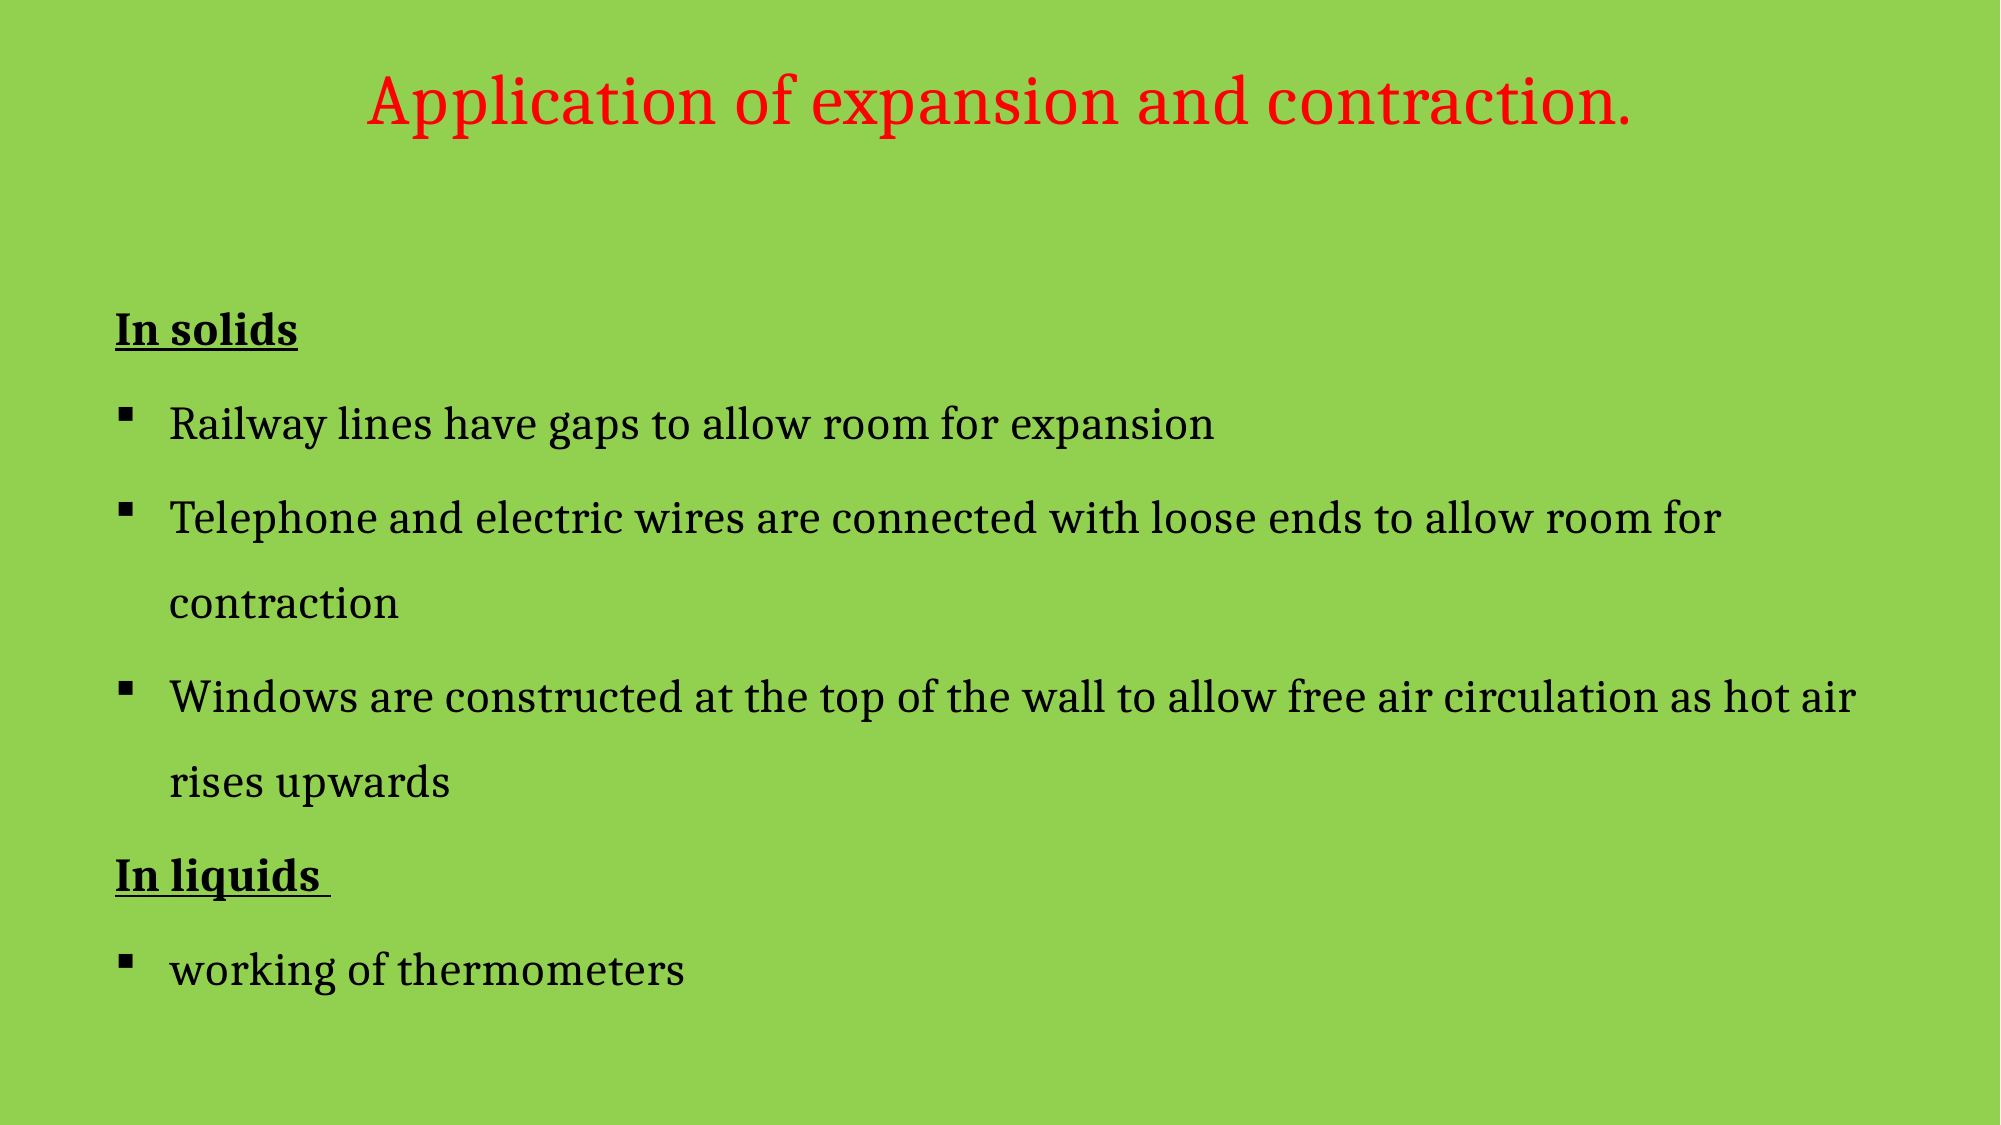

# Application of expansion and contraction.
In solids
Railway lines have gaps to allow room for expansion
Telephone and electric wires are connected with loose ends to allow room for contraction
Windows are constructed at the top of the wall to allow free air circulation as hot air rises upwards
In liquids
working of thermometers